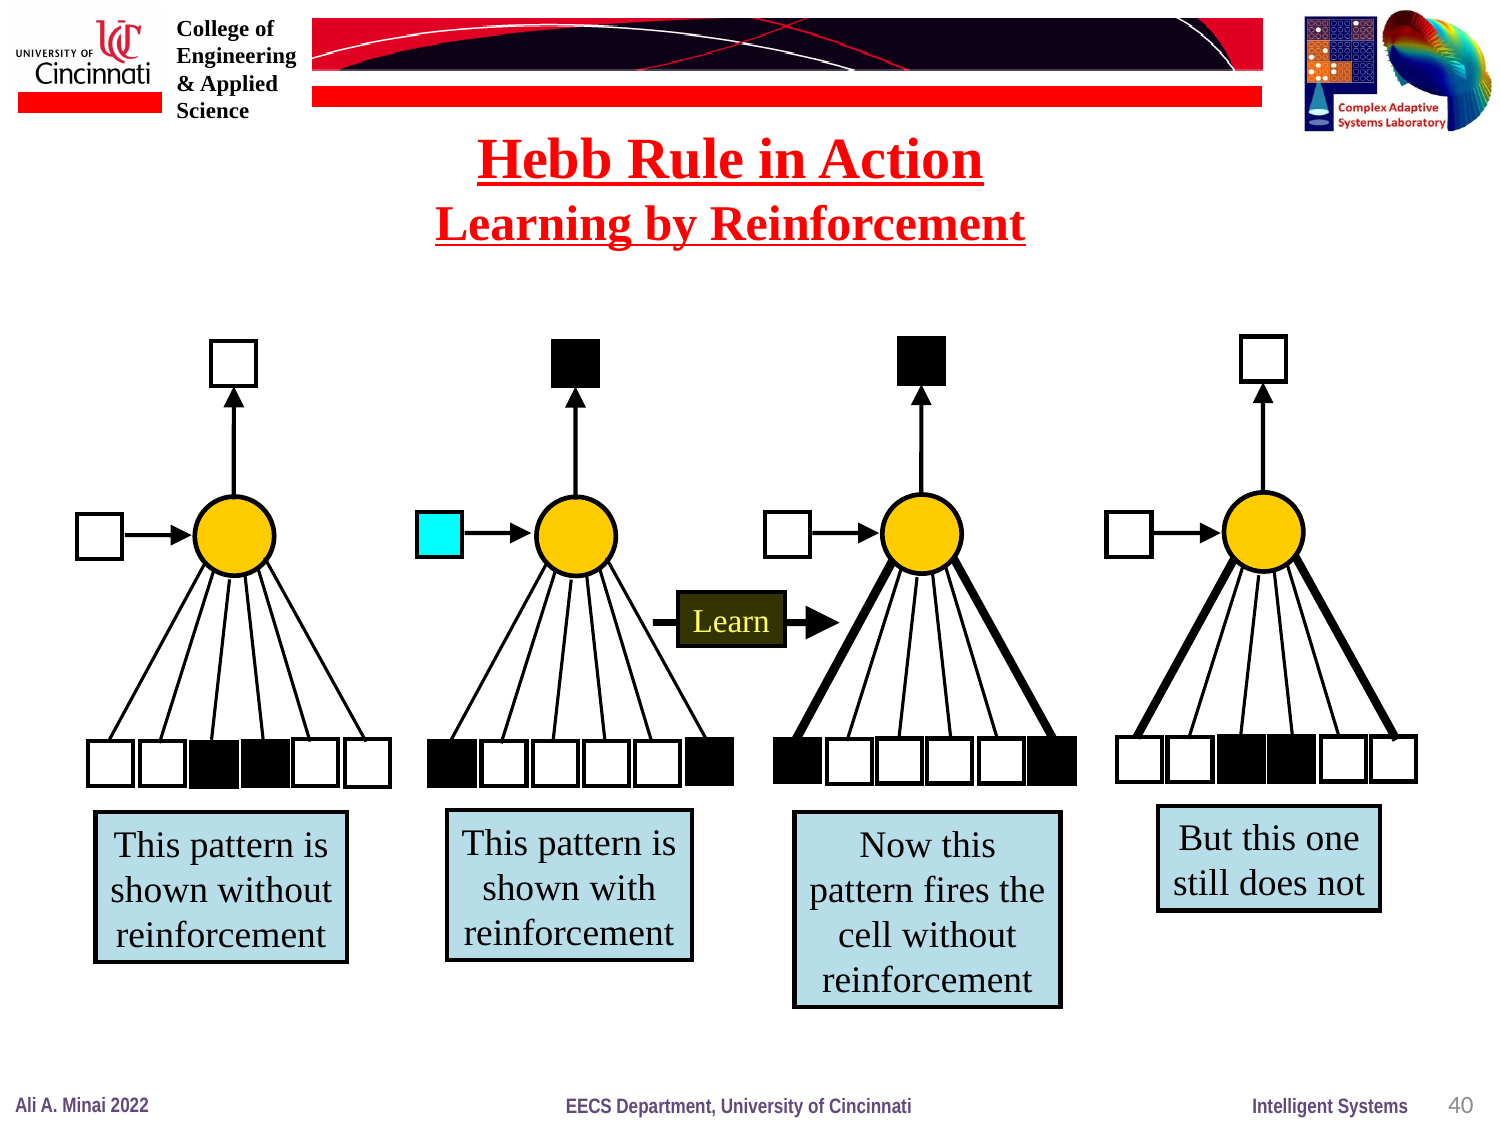

Hebb Rule in Action
Learning by Reinforcement

Learn

But this one
still does not
This pattern is
shown with
reinforcement
This pattern is
shown without
reinforcement
Now this
pattern fires the
cell without
reinforcement